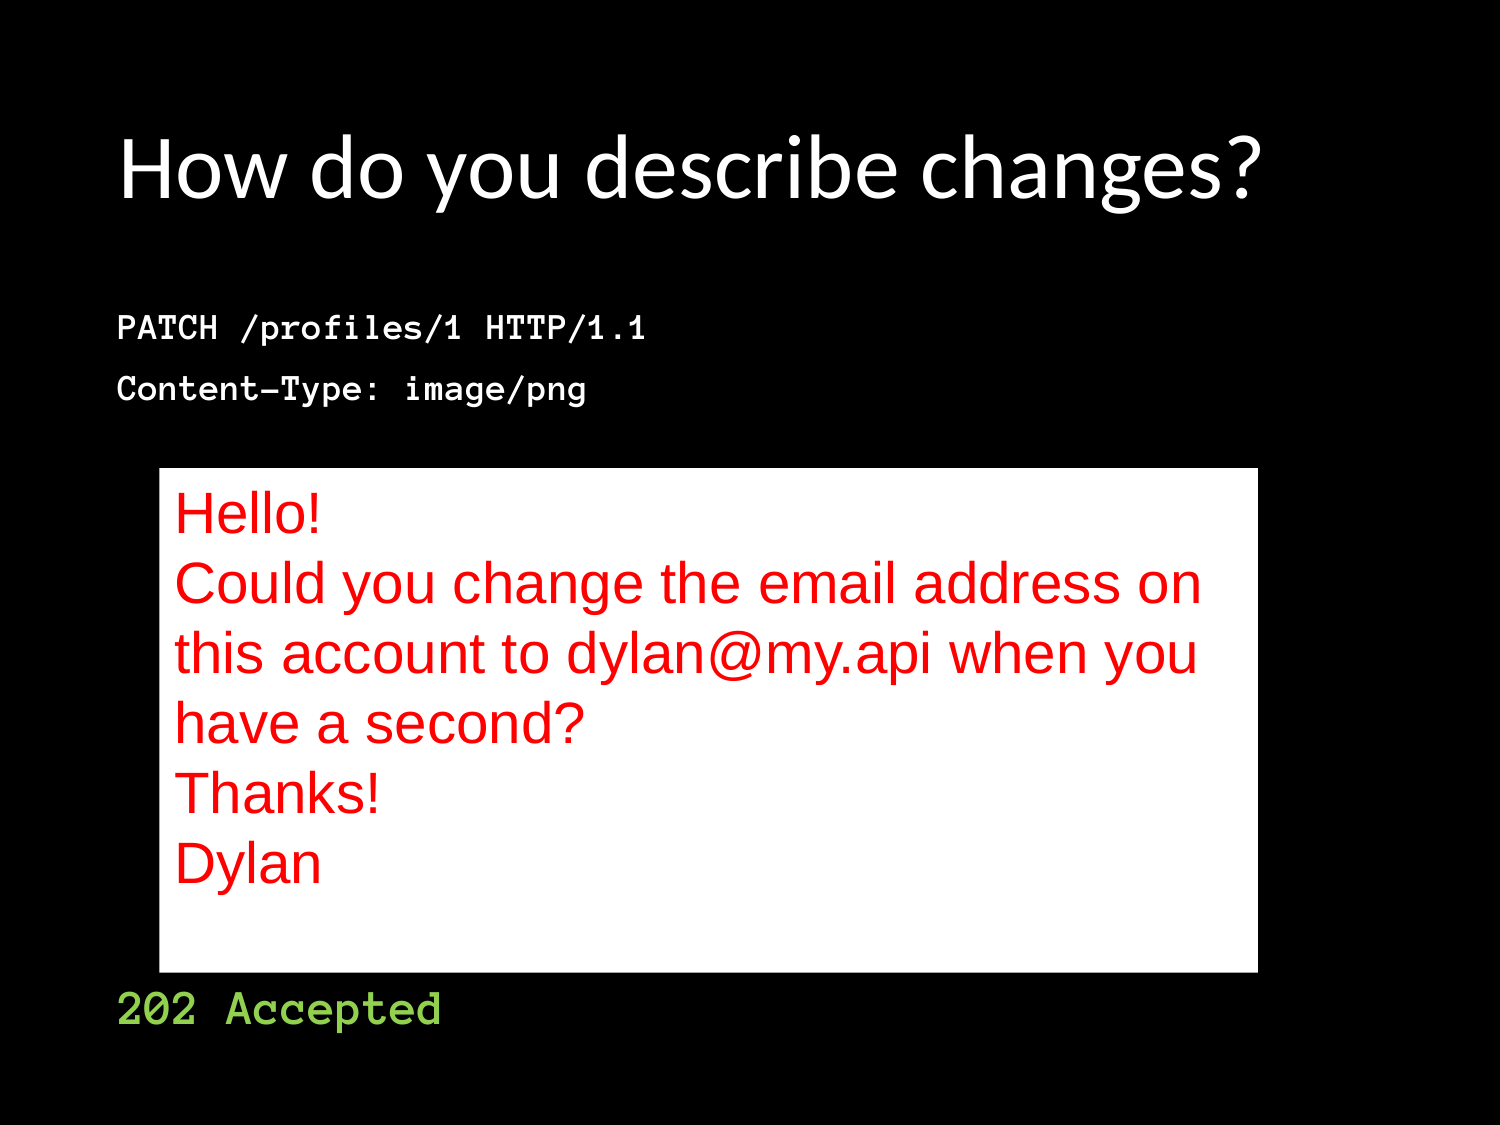

# How do you describe changes?
PATCH /profiles/1 HTTP/1.1
Content-Type: image/png

202 Accepted

Hello!
Could you change the email address on this account to dylan@my.api when you have a second?
Thanks!
Dylan